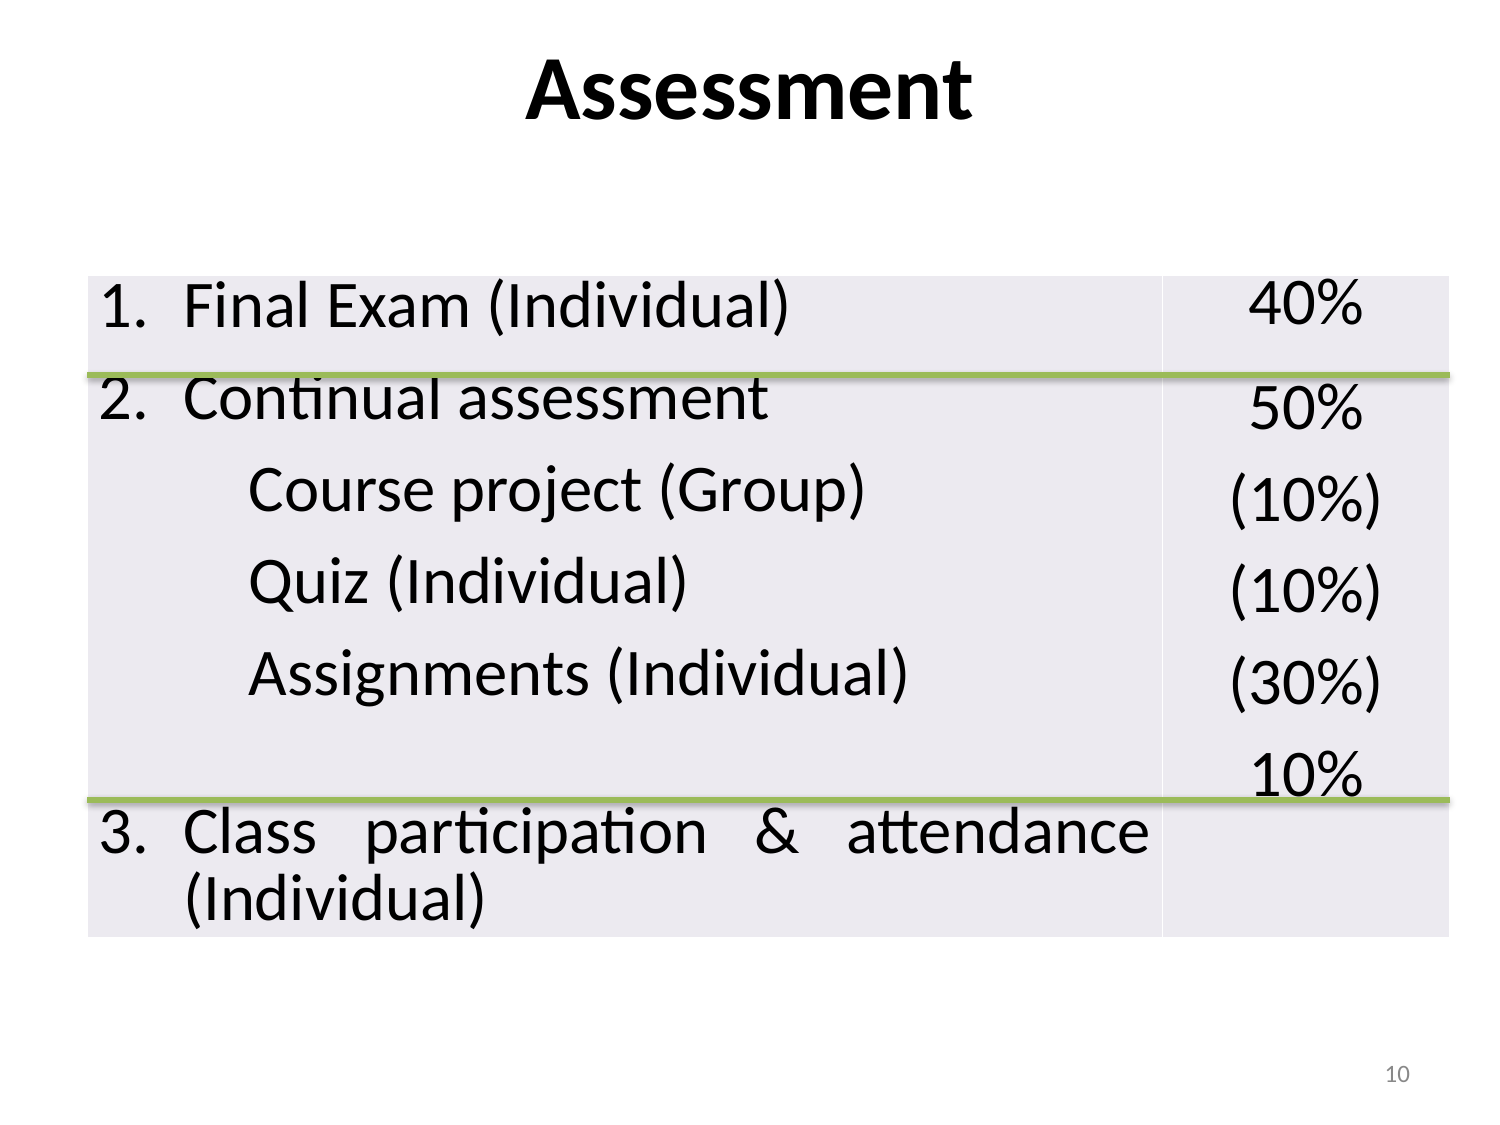

# Assessment
| Final Exam (Individual) Continual assessment Course project (Group) Quiz (Individual) Assignments (Individual) Class participation & attendance (Individual) | 40% 50% (10%) (10%) (30%) 10% |
| --- | --- |
10